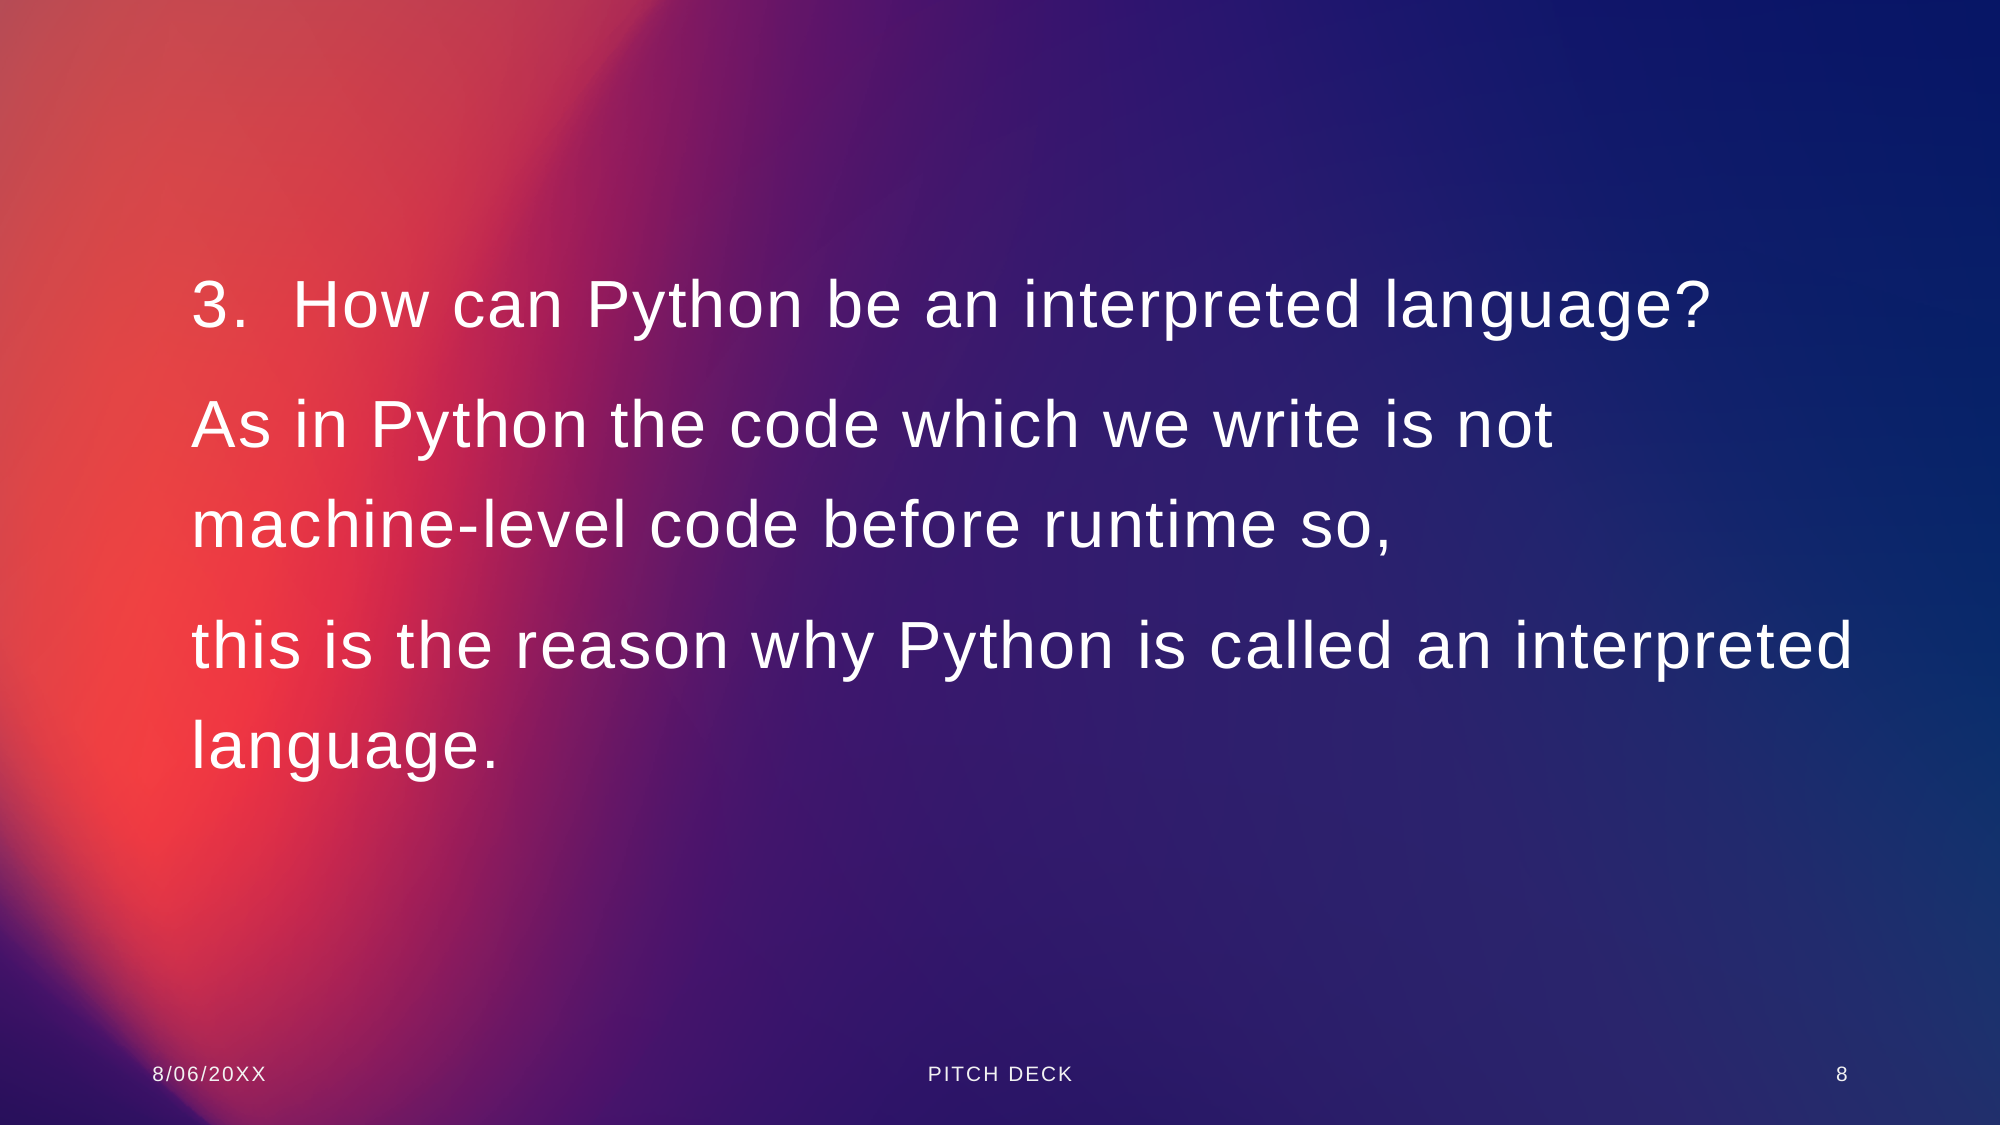

3.  How can Python be an interpreted language?
As in Python the code which we write is not machine-level code before runtime so,
this is the reason why Python is called an interpreted language.

8/06/20XX
PITCH DECK
8